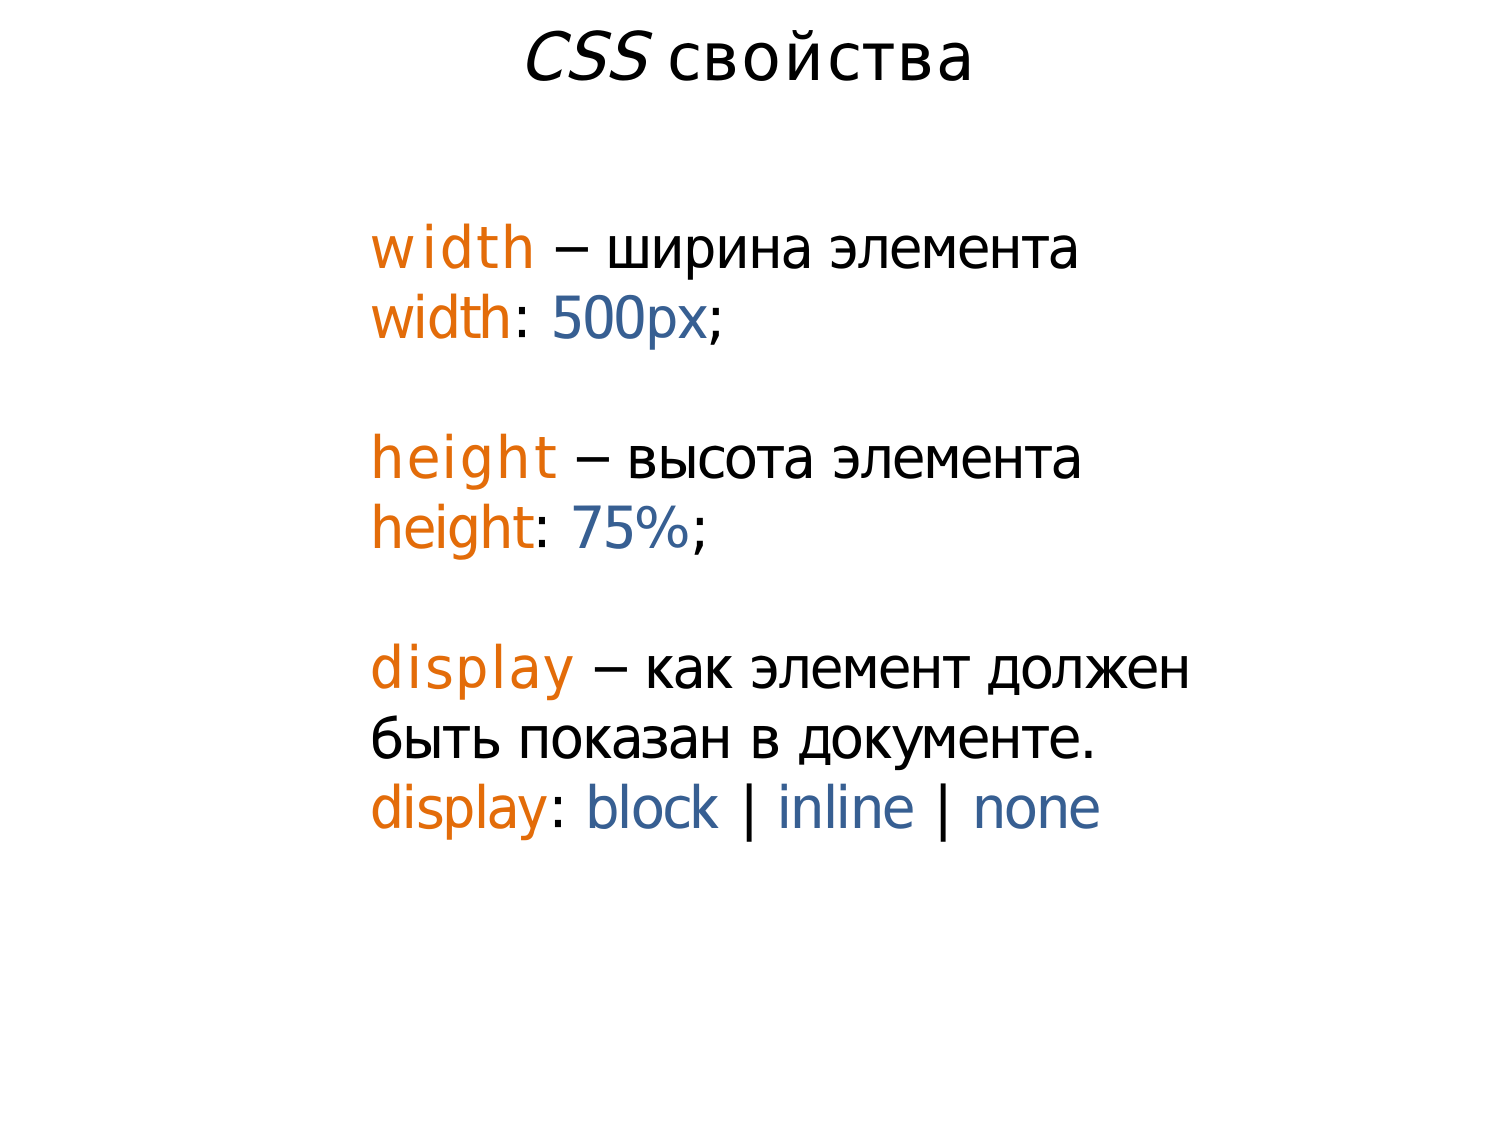

CSS свойства
width – ширина элемента
width: 500px;

height – высота элемента
height: 75%;

display – как элемент должен
быть показан в документе.
display: block | inline | none